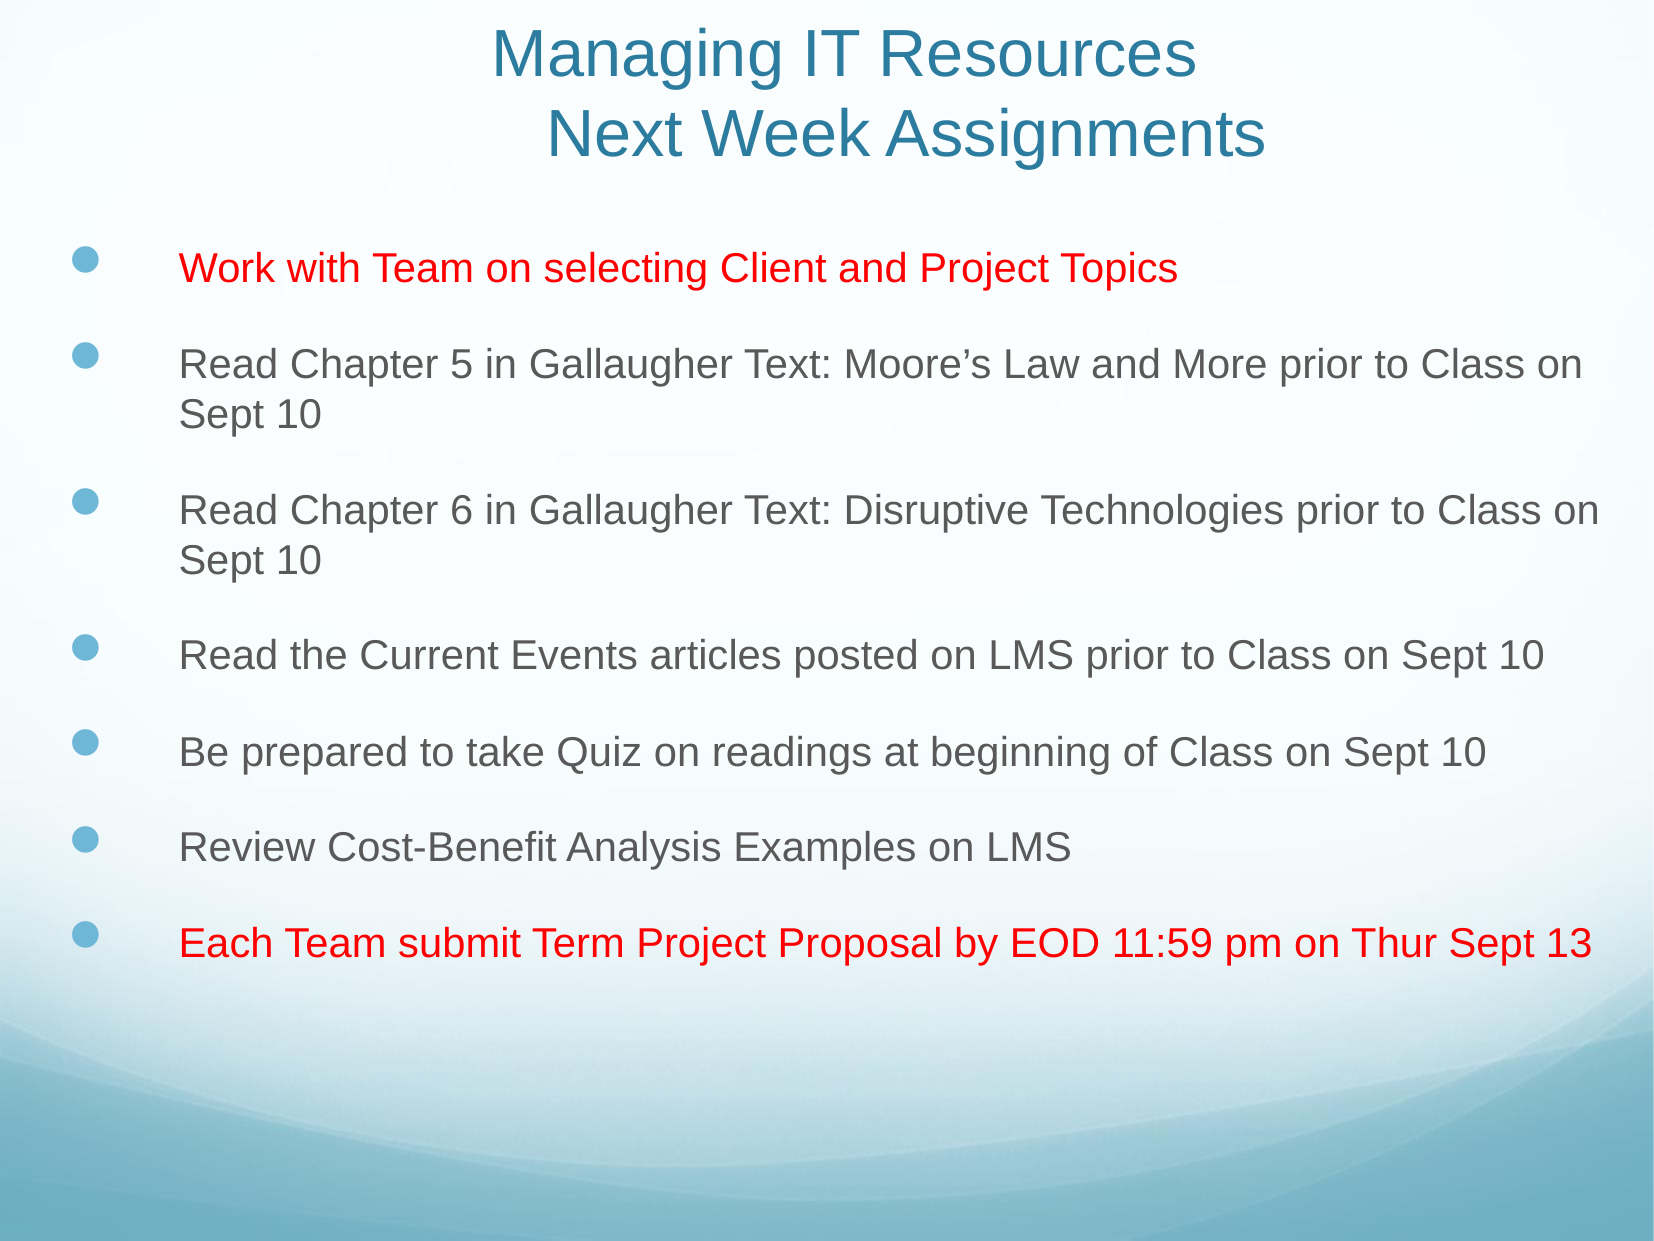

# Managing IT Resources Next Week Assignments
Work with Team on selecting Client and Project Topics
Read Chapter 5 in Gallaugher Text: Moore’s Law and More prior to Class on Sept 10
Read Chapter 6 in Gallaugher Text: Disruptive Technologies prior to Class on Sept 10
Read the Current Events articles posted on LMS prior to Class on Sept 10
Be prepared to take Quiz on readings at beginning of Class on Sept 10
Review Cost-Benefit Analysis Examples on LMS
Each Team submit Term Project Proposal by EOD 11:59 pm on Thur Sept 13